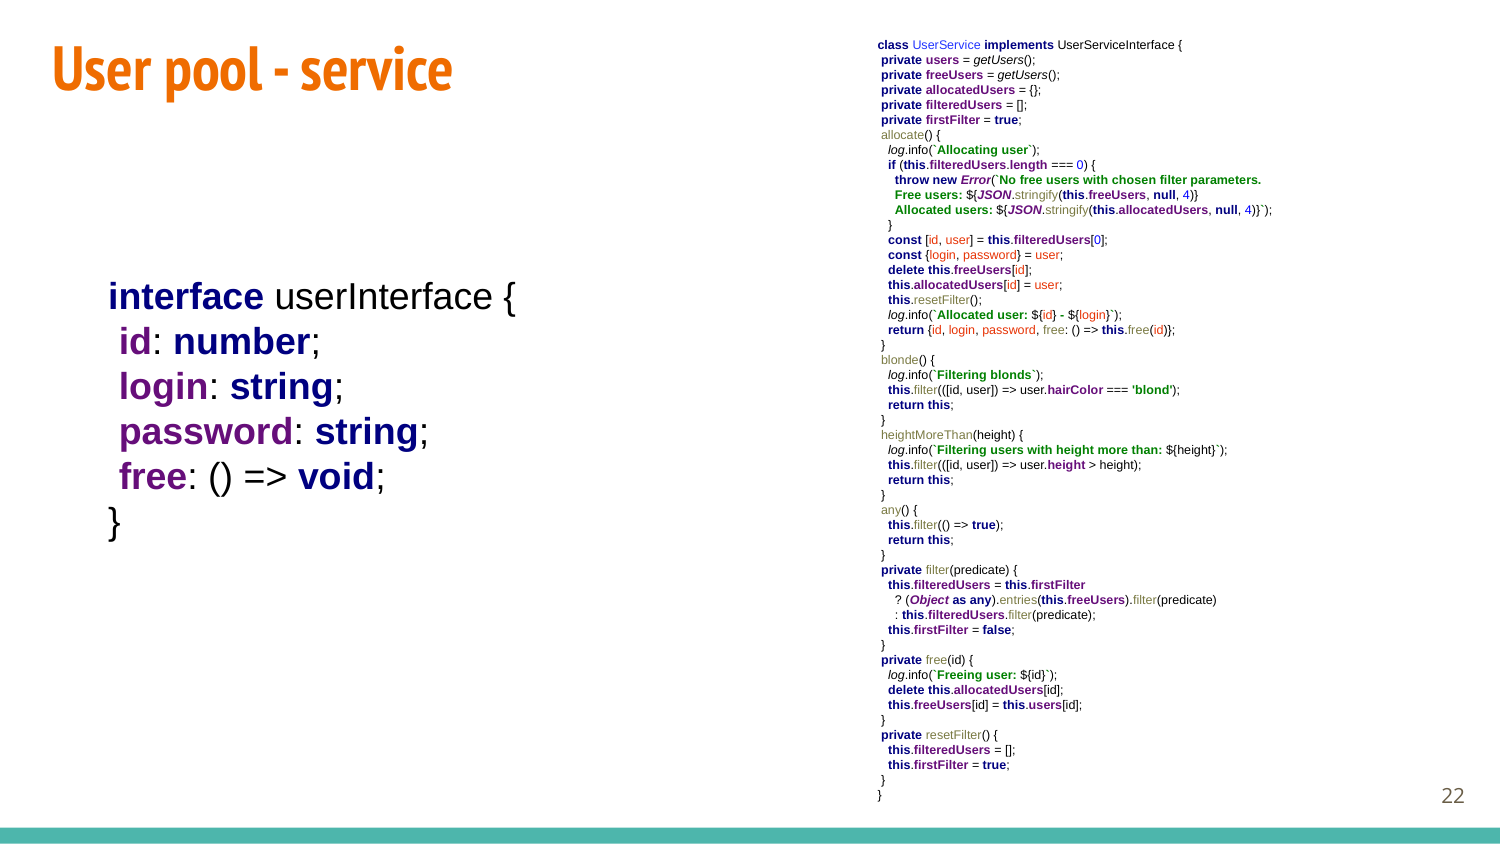

# User pool - service
class UserService implements UserServiceInterface {
 private users = getUsers();
 private freeUsers = getUsers();
 private allocatedUsers = {};
 private filteredUsers = [];
 private firstFilter = true;
 allocate() {
   log.info(`Allocating user`);
   if (this.filteredUsers.length === 0) {
     throw new Error(`No free users with chosen filter parameters.
     Free users: ${JSON.stringify(this.freeUsers, null, 4)}
     Allocated users: ${JSON.stringify(this.allocatedUsers, null, 4)}`);
   }
   const [id, user] = this.filteredUsers[0];
   const {login, password} = user;
   delete this.freeUsers[id];
   this.allocatedUsers[id] = user;
   this.resetFilter();
   log.info(`Allocated user: ${id} - ${login}`);
   return {id, login, password, free: () => this.free(id)};
 }
 blonde() {
   log.info(`Filtering blonds`);
   this.filter(([id, user]) => user.hairColor === 'blond');
   return this;
 }
 heightMoreThan(height) {
   log.info(`Filtering users with height more than: ${height}`);
   this.filter(([id, user]) => user.height > height);
   return this;
 }
 any() {
   this.filter(() => true);
   return this;
 }
 private filter(predicate) {
   this.filteredUsers = this.firstFilter
     ? (Object as any).entries(this.freeUsers).filter(predicate)
     : this.filteredUsers.filter(predicate);
   this.firstFilter = false;
 }
 private free(id) {
   log.info(`Freeing user: ${id}`);
   delete this.allocatedUsers[id];
   this.freeUsers[id] = this.users[id];
 }
 private resetFilter() {
   this.filteredUsers = [];
   this.firstFilter = true;
 }
}
interface userInterface {
 id: number;
 login: string;
 password: string;
 free: () => void;
}
22